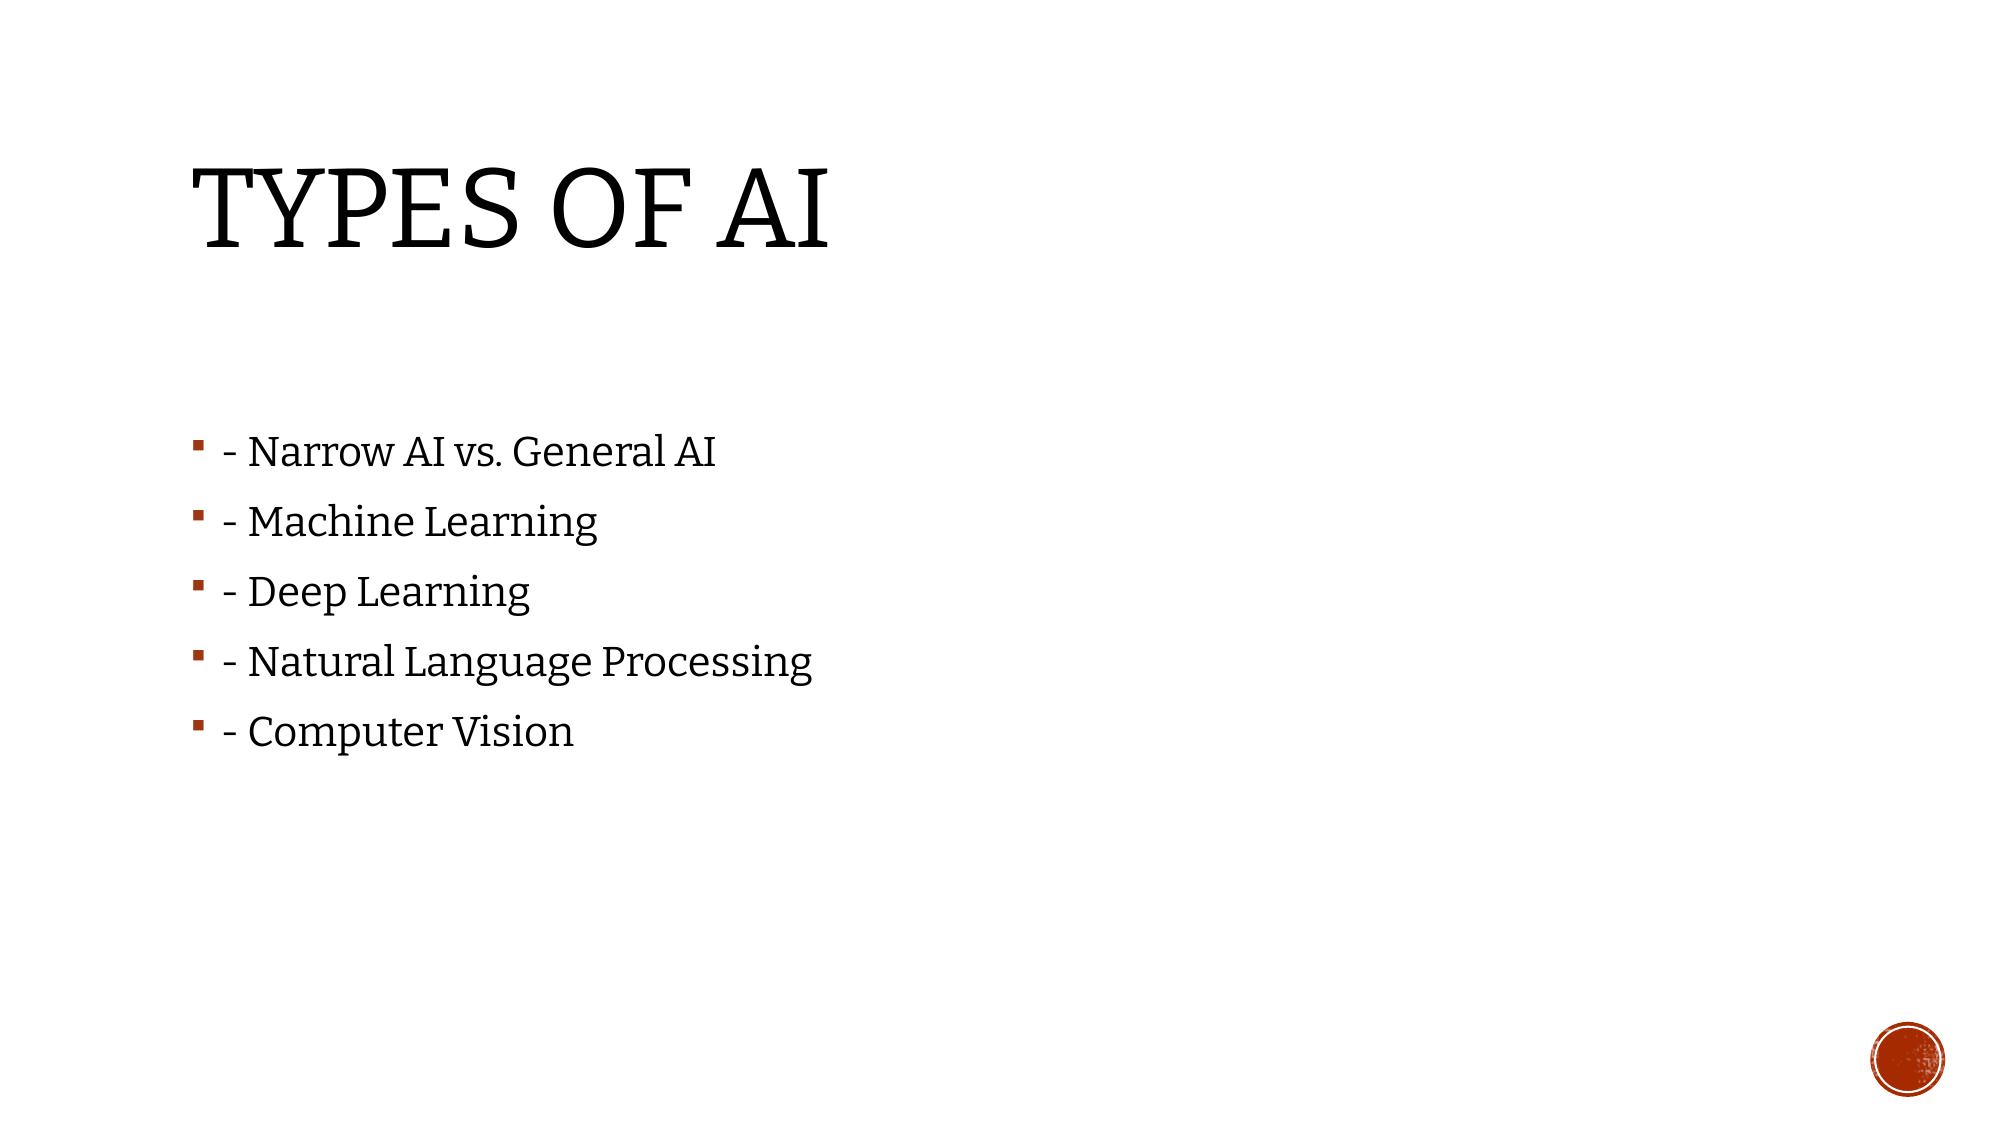

# Types of AI

- Narrow AI vs. General AI
- Machine Learning
- Deep Learning
- Natural Language Processing
- Computer Vision